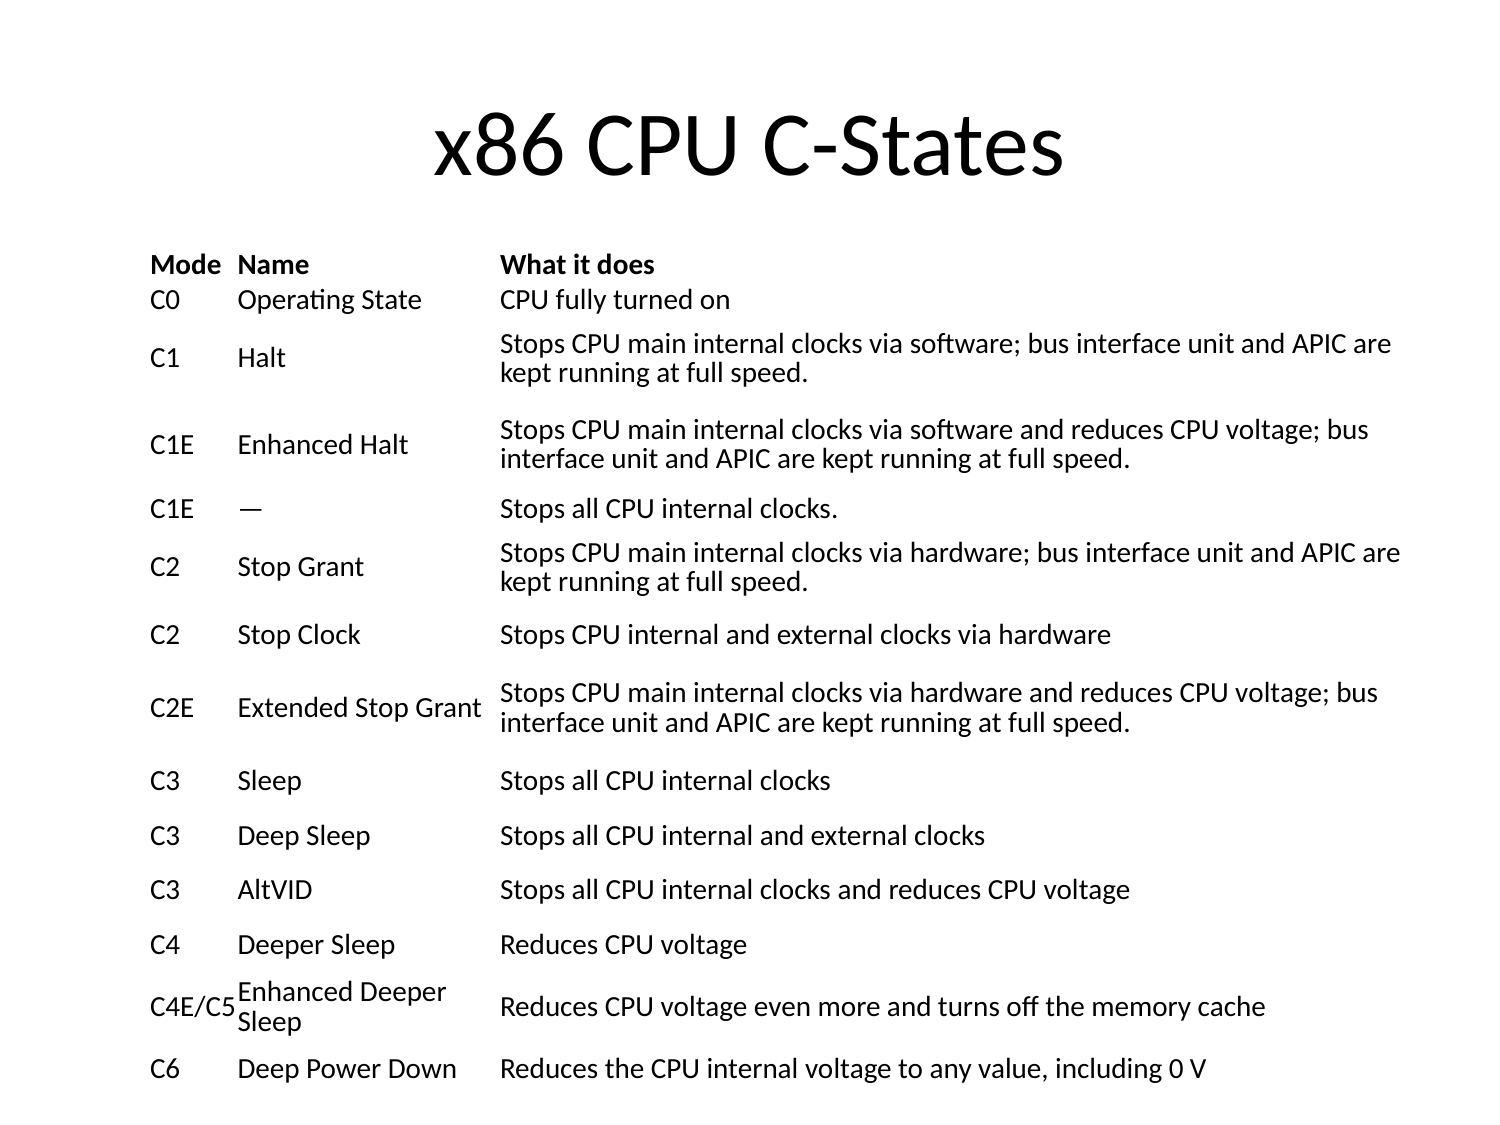

# x86 CPU C-States
| Mode | Name | What it does |
| --- | --- | --- |
| C0 | Operating State | CPU fully turned on |
| C1 | Halt | Stops CPU main internal clocks via software; bus interface unit and APIC are kept running at full speed. |
| C1E | Enhanced Halt | Stops CPU main internal clocks via software and reduces CPU voltage; bus interface unit and APIC are kept running at full speed. |
| C1E | — | Stops all CPU internal clocks. |
| C2 | Stop Grant | Stops CPU main internal clocks via hardware; bus interface unit and APIC are kept running at full speed. |
| C2 | Stop Clock | Stops CPU internal and external clocks via hardware |
| C2E | Extended Stop Grant | Stops CPU main internal clocks via hardware and reduces CPU voltage; bus interface unit and APIC are kept running at full speed. |
| C3 | Sleep | Stops all CPU internal clocks |
| C3 | Deep Sleep | Stops all CPU internal and external clocks |
| C3 | AltVID | Stops all CPU internal clocks and reduces CPU voltage |
| C4 | Deeper Sleep | Reduces CPU voltage |
| C4E/C5 | Enhanced Deeper Sleep | Reduces CPU voltage even more and turns off the memory cache |
| C6 | Deep Power Down | Reduces the CPU internal voltage to any value, including 0 V |